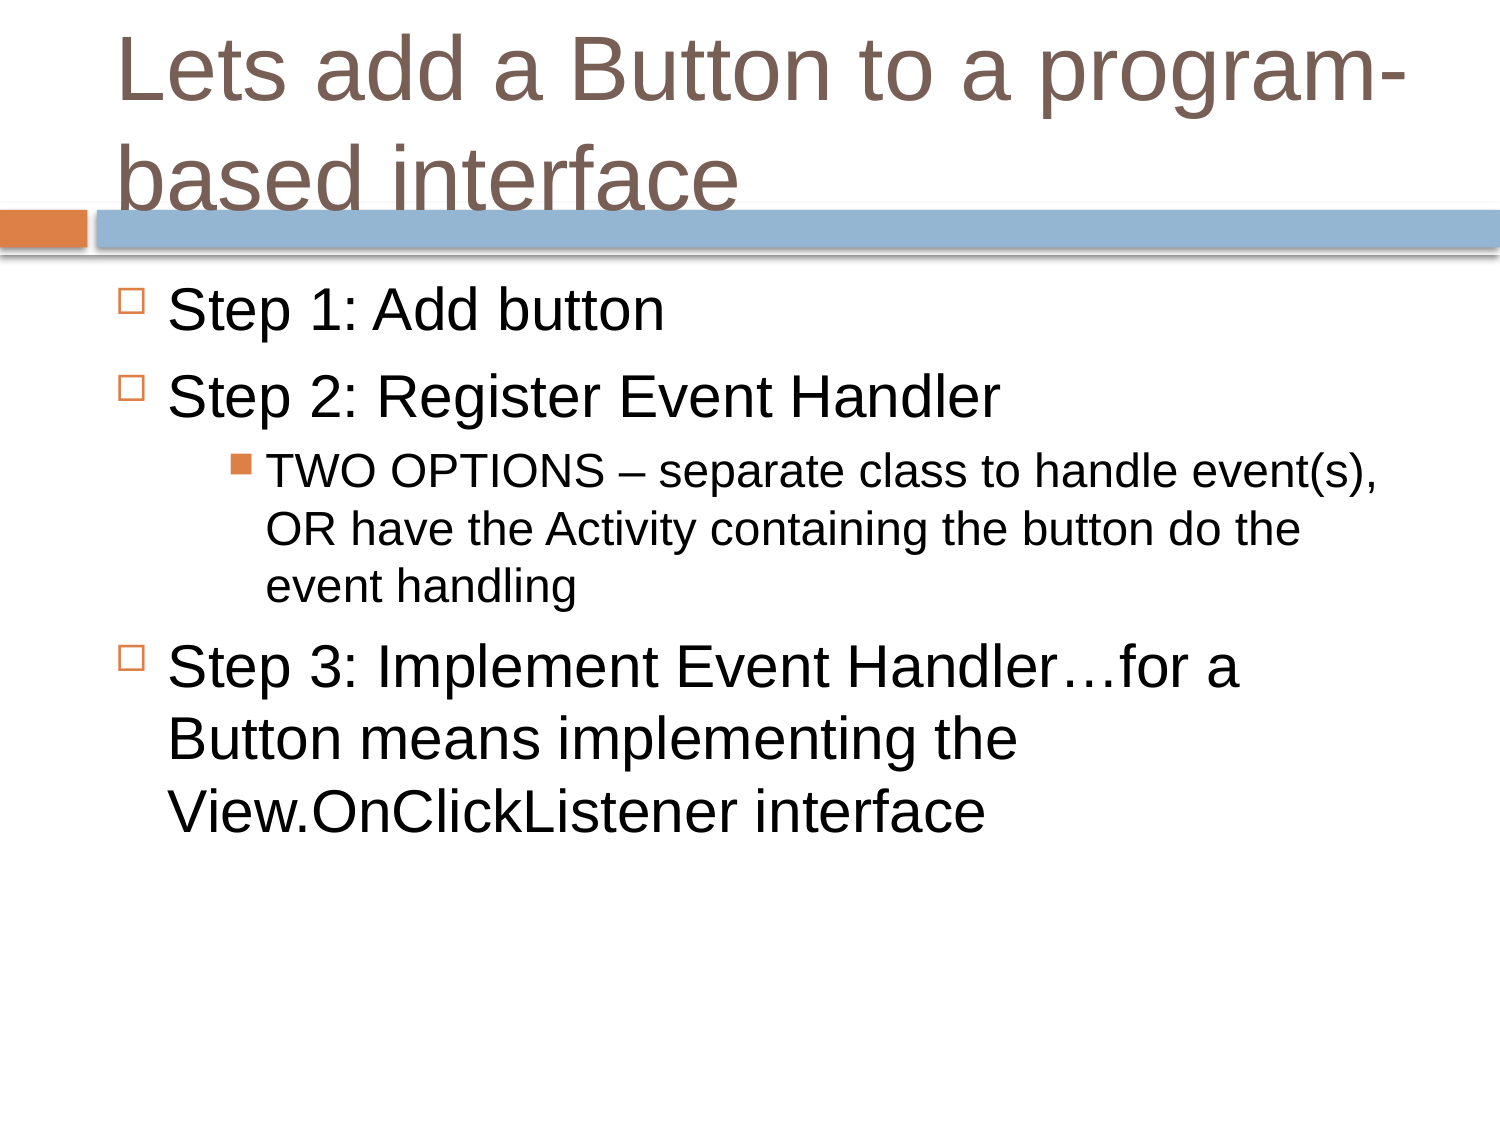

# Lets add a Button to a program-based interface
Step 1: Add button
Step 2: Register Event Handler
TWO OPTIONS – separate class to handle event(s), OR have the Activity containing the button do the event handling
Step 3: Implement Event Handler…for a Button means implementing the View.OnClickListener interface